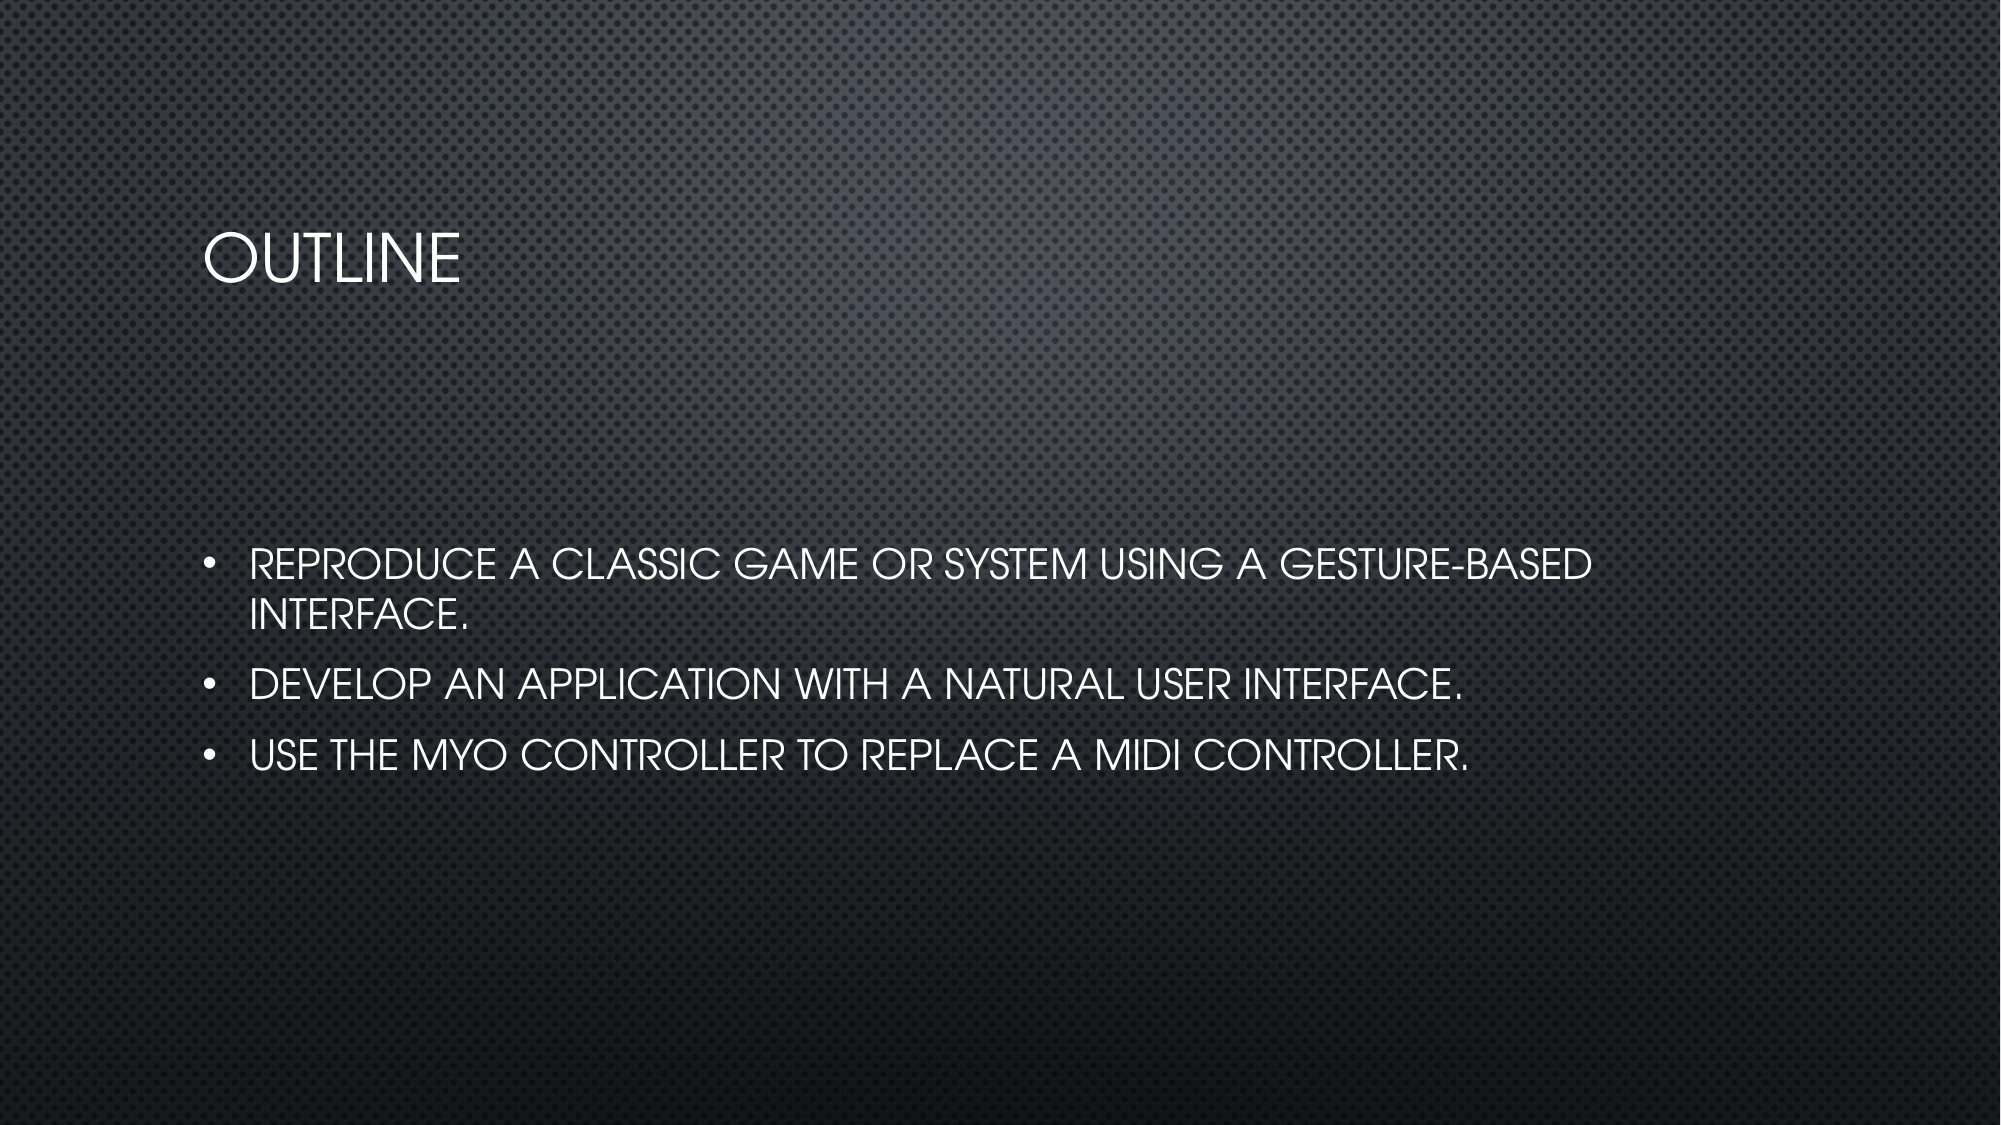

# OutLine
Reproduce a classic game or system using a gesture-based interface.
Develop an application with a Natural User Interface.
Use the MYO controller to replace a midi controller.